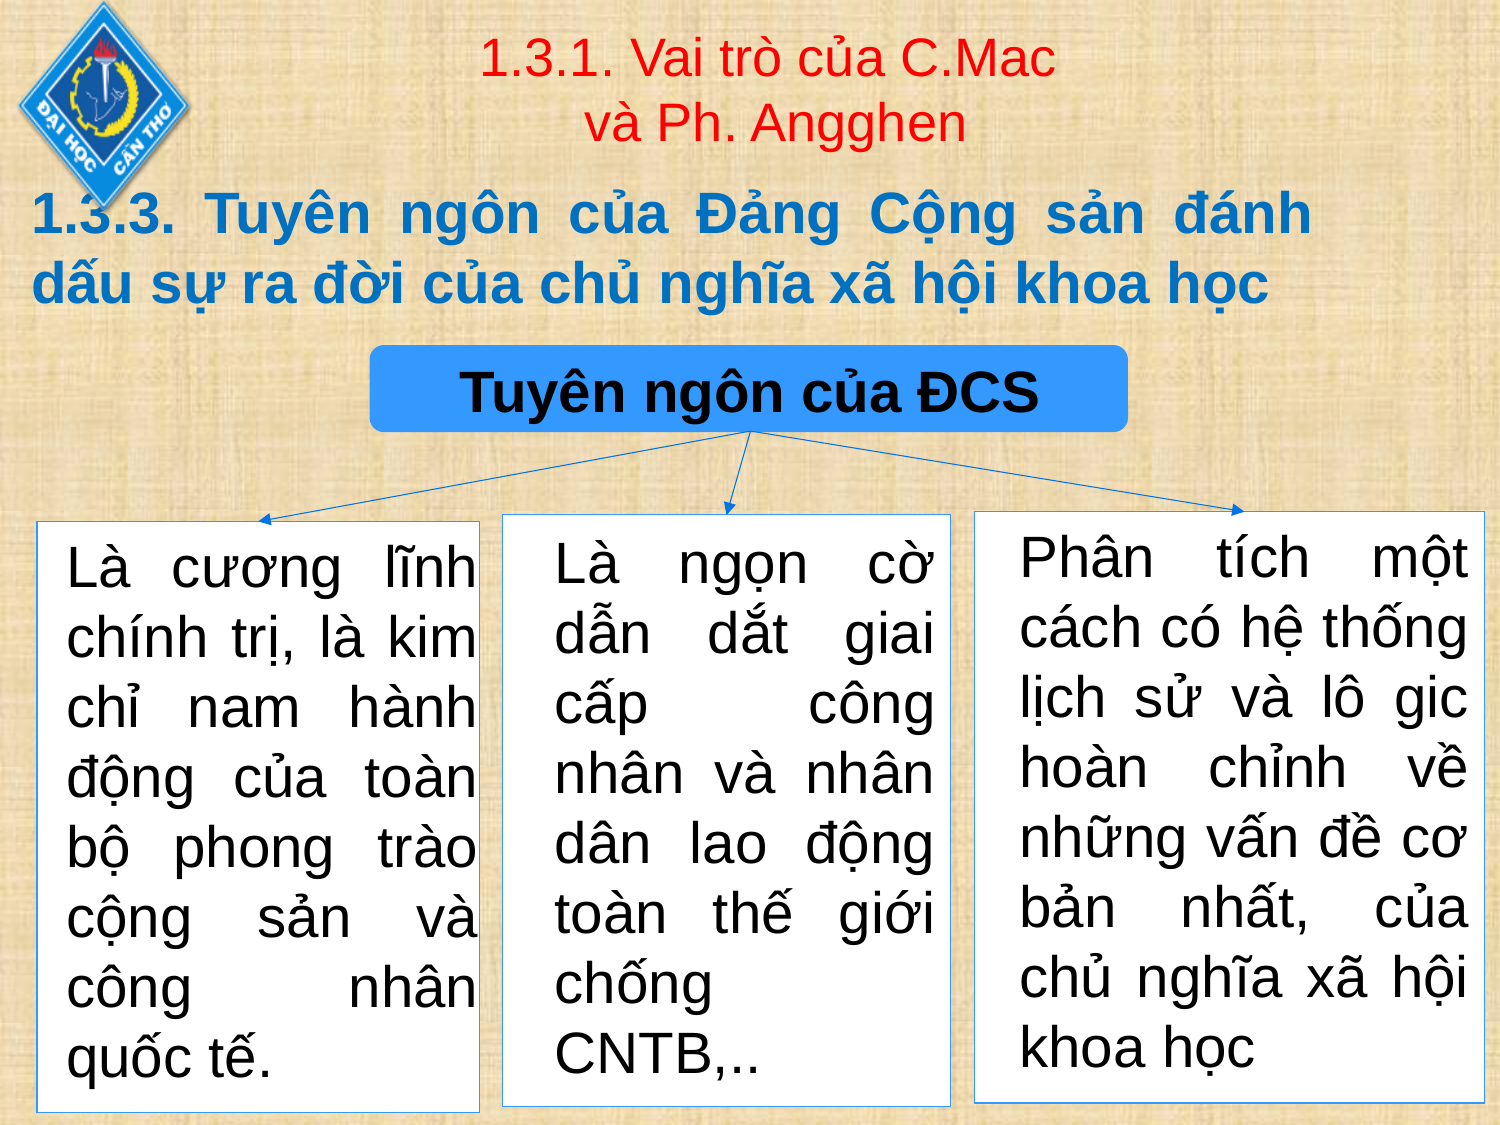

# 1.3.1. Vai trò của C.Mac và Ph. Angghen
1.3.3. Tuyên ngôn của Đảng Cộng sản đánh dấu sự ra đời của chủ nghĩa xã hội khoa học

Tuyên ngôn của ĐCS

Phân tích một cách có hệ thống lịch sử và lô gic hoàn chỉnh về những vấn đề cơ bản nhất, của chủ nghĩa xã hội khoa học

Là ngọn cờ dẫn dắt giai cấp công nhân và nhân dân lao động toàn thế giới chống CNTB,..

Là cương lĩnh chính trị, là kim chỉ nam hành động của toàn bộ phong trào cộng sản và công nhân quốc tế.